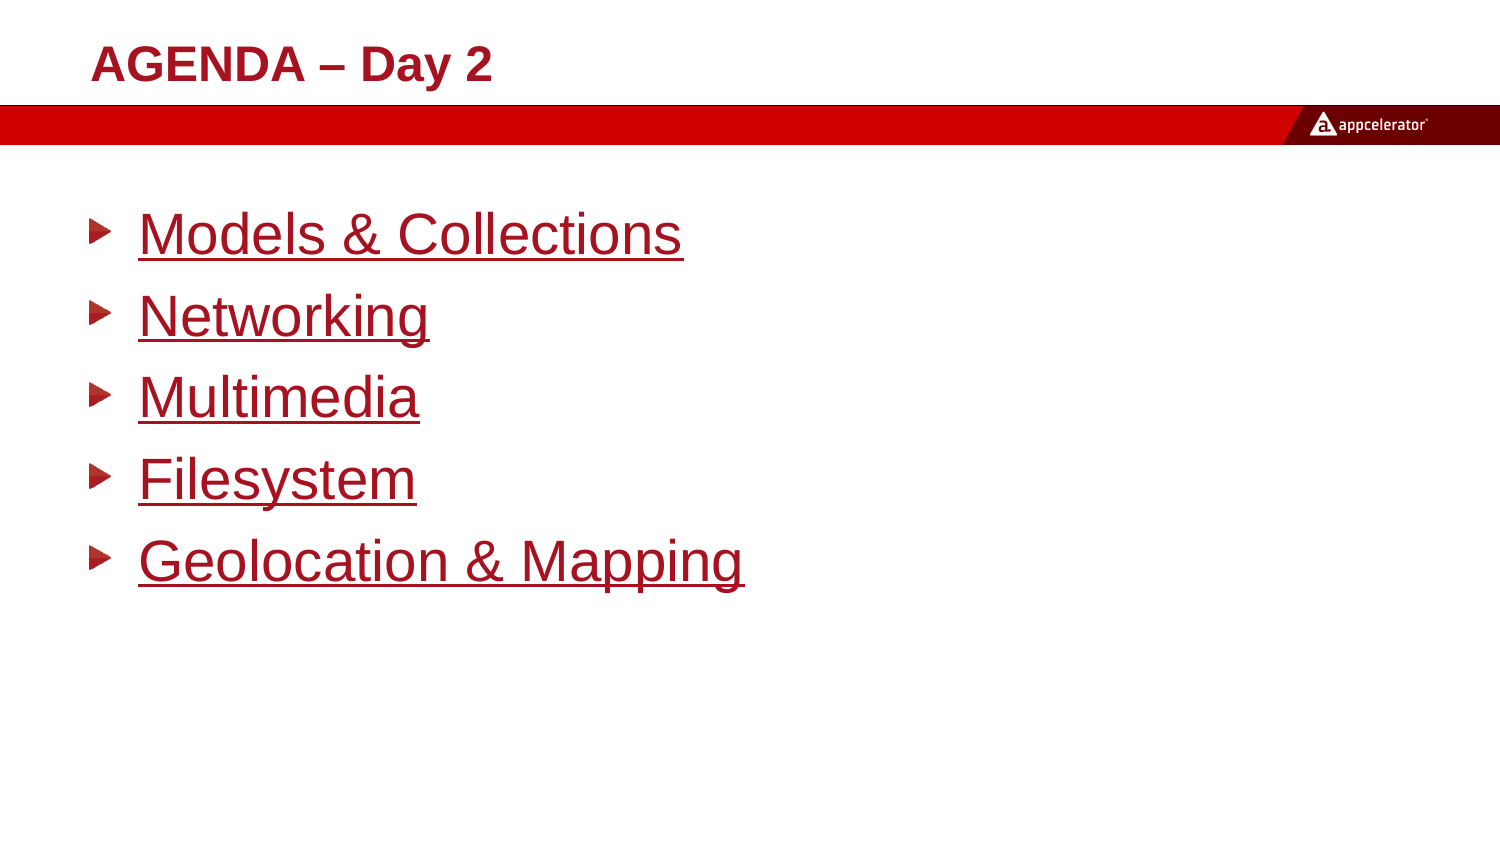

# AGENDA – Day 2
Models & Collections
Networking
Multimedia
Filesystem
Geolocation & Mapping